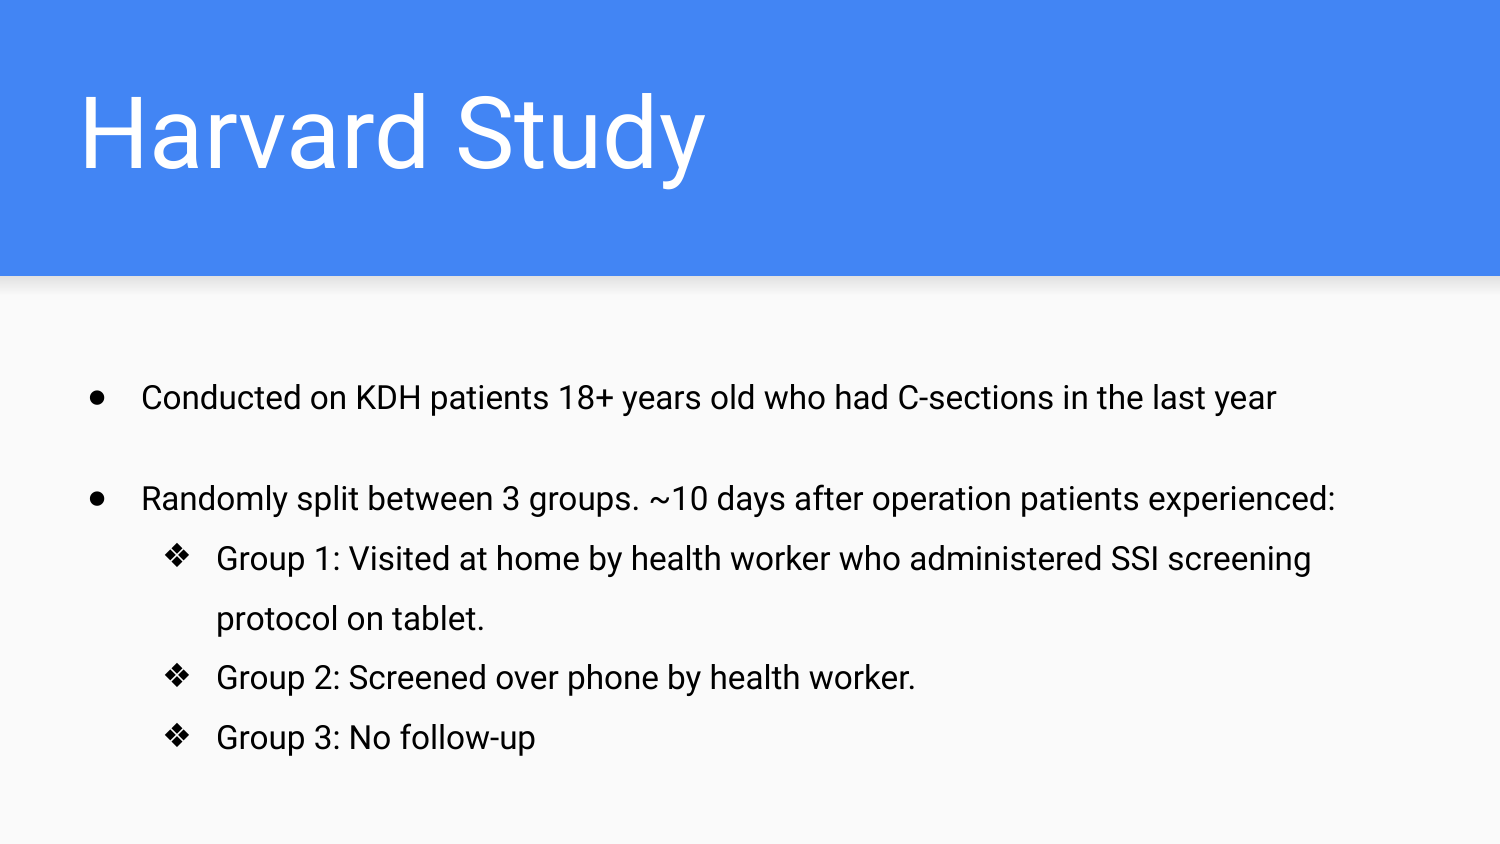

# Harvard Study
Conducted on KDH patients 18+ years old who had C-sections in the last year
Randomly split between 3 groups. ~10 days after operation patients experienced:
Group 1: Visited at home by health worker who administered SSI screening protocol on tablet.
Group 2: Screened over phone by health worker.
Group 3: No follow-up